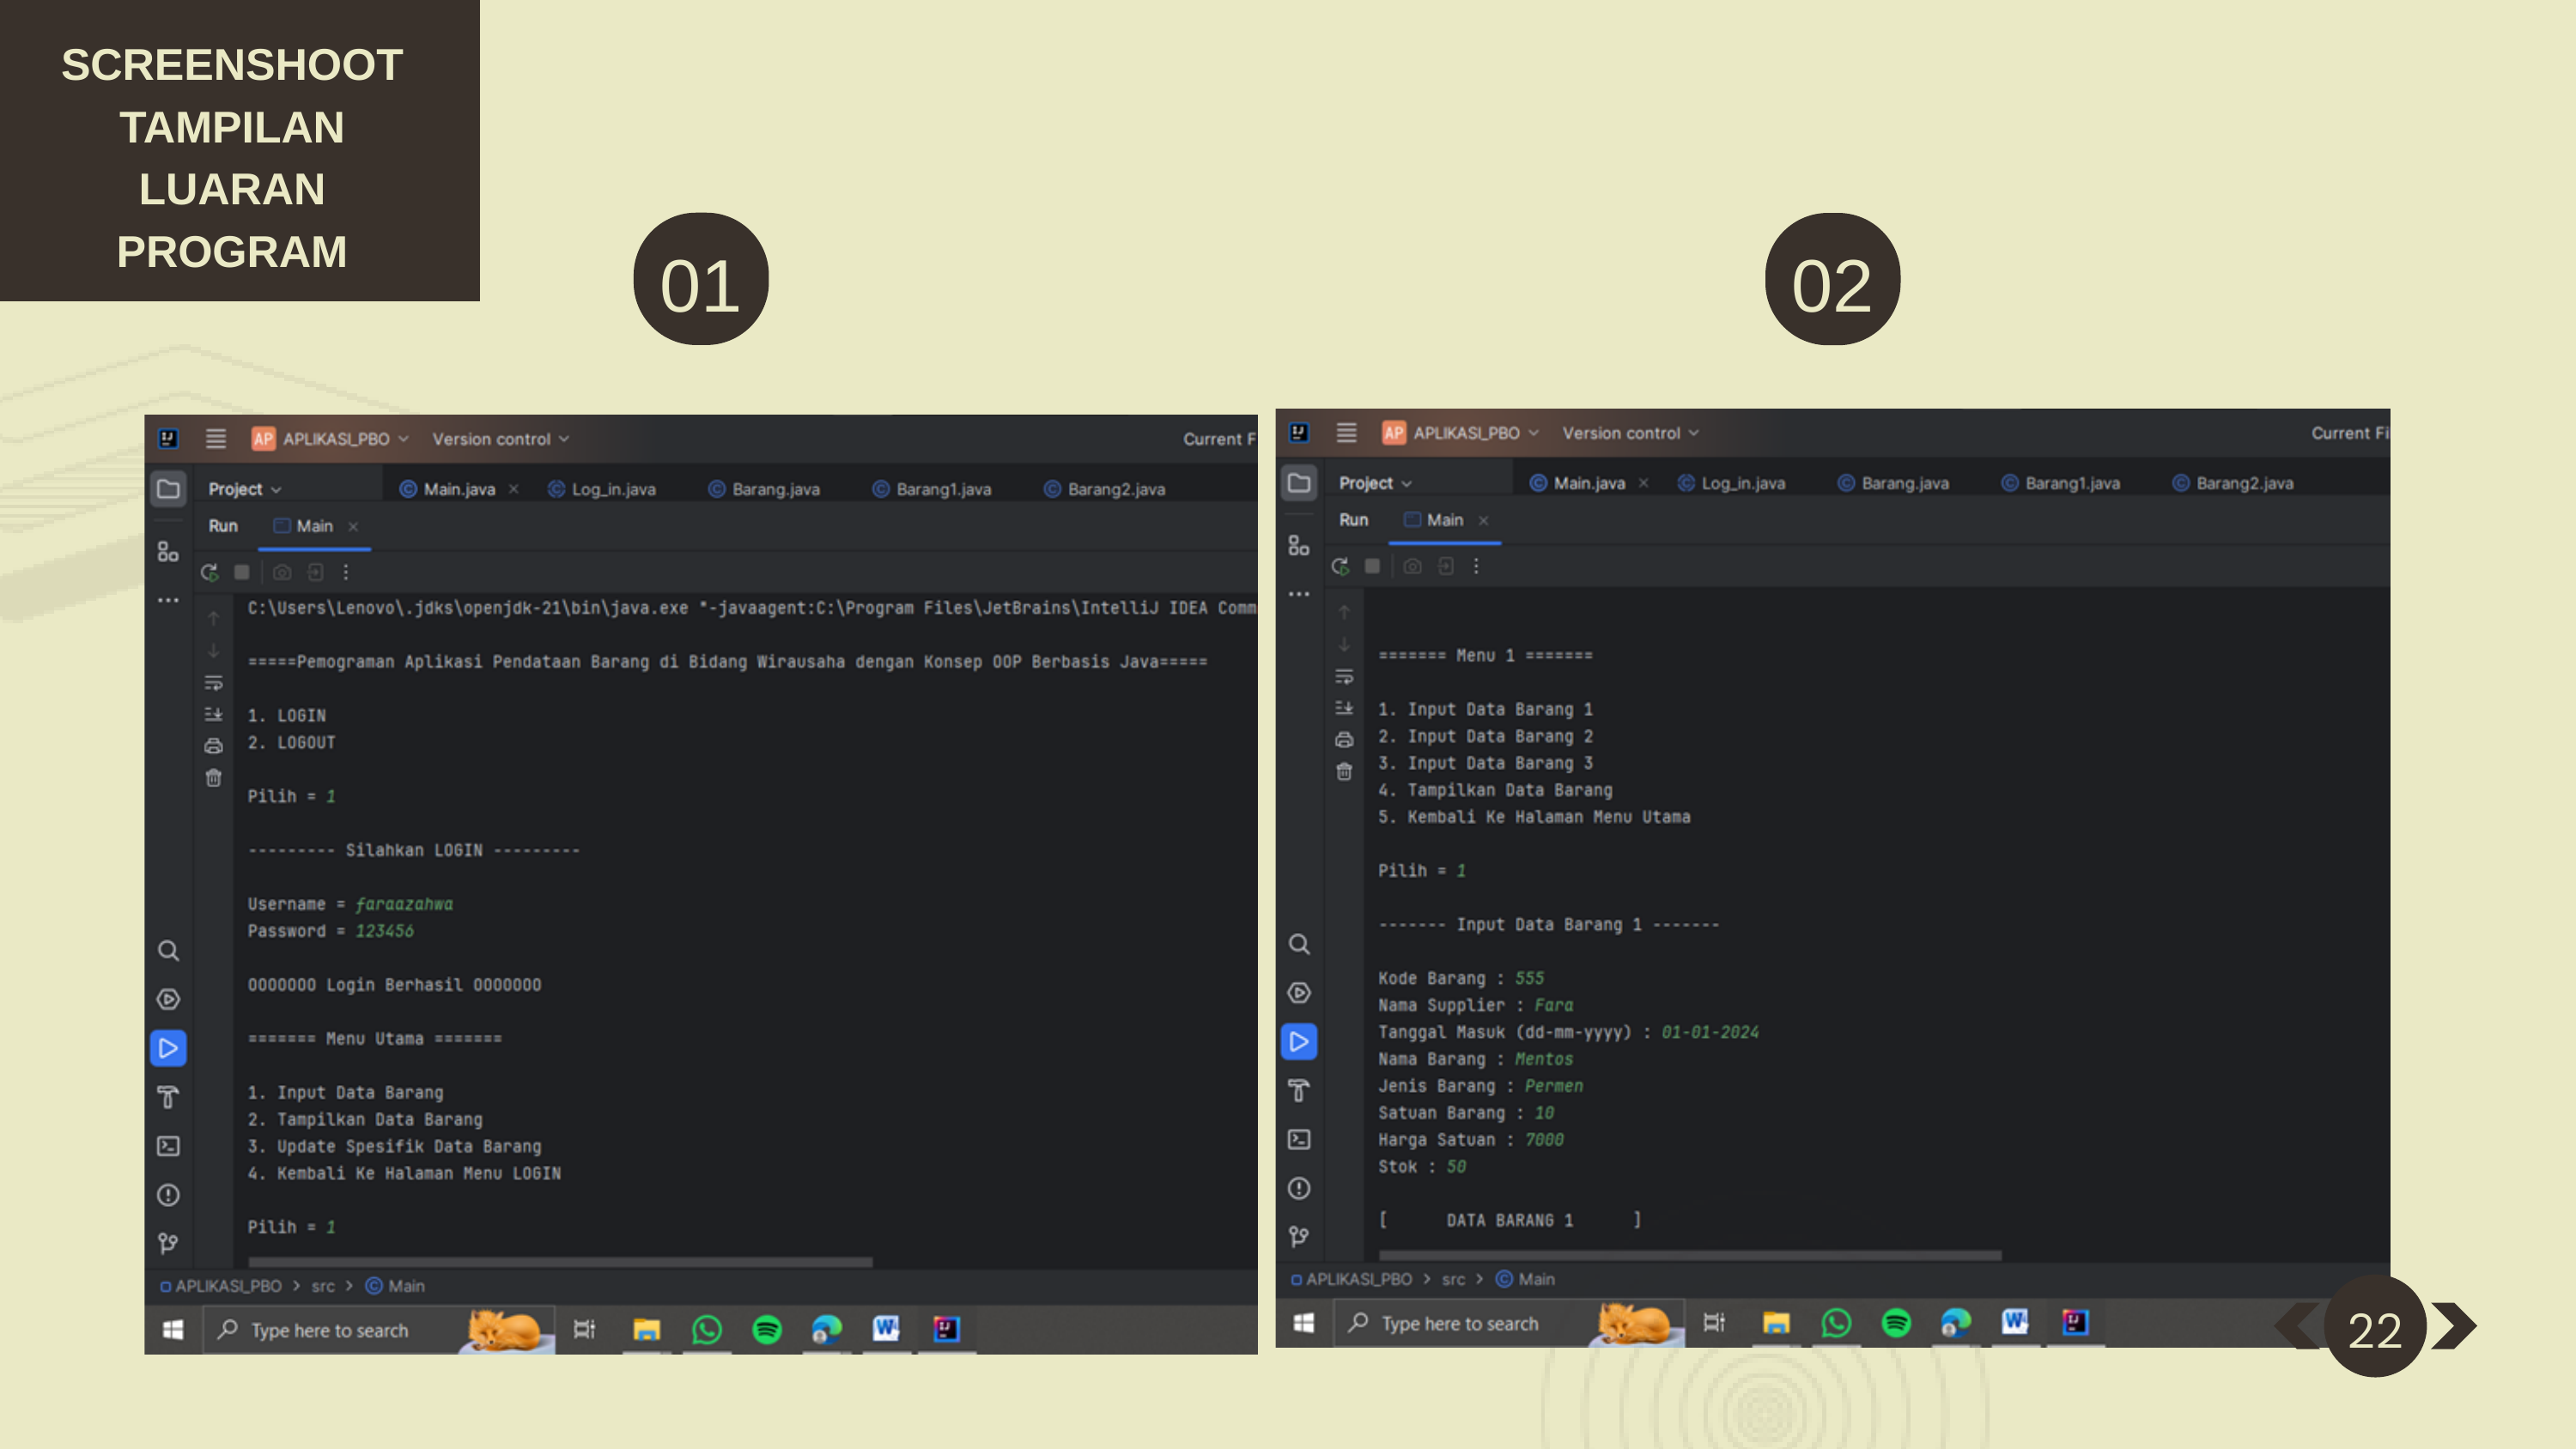

SCREENSHOOT TAMPILAN LUARAN PROGRAM

01
02

22